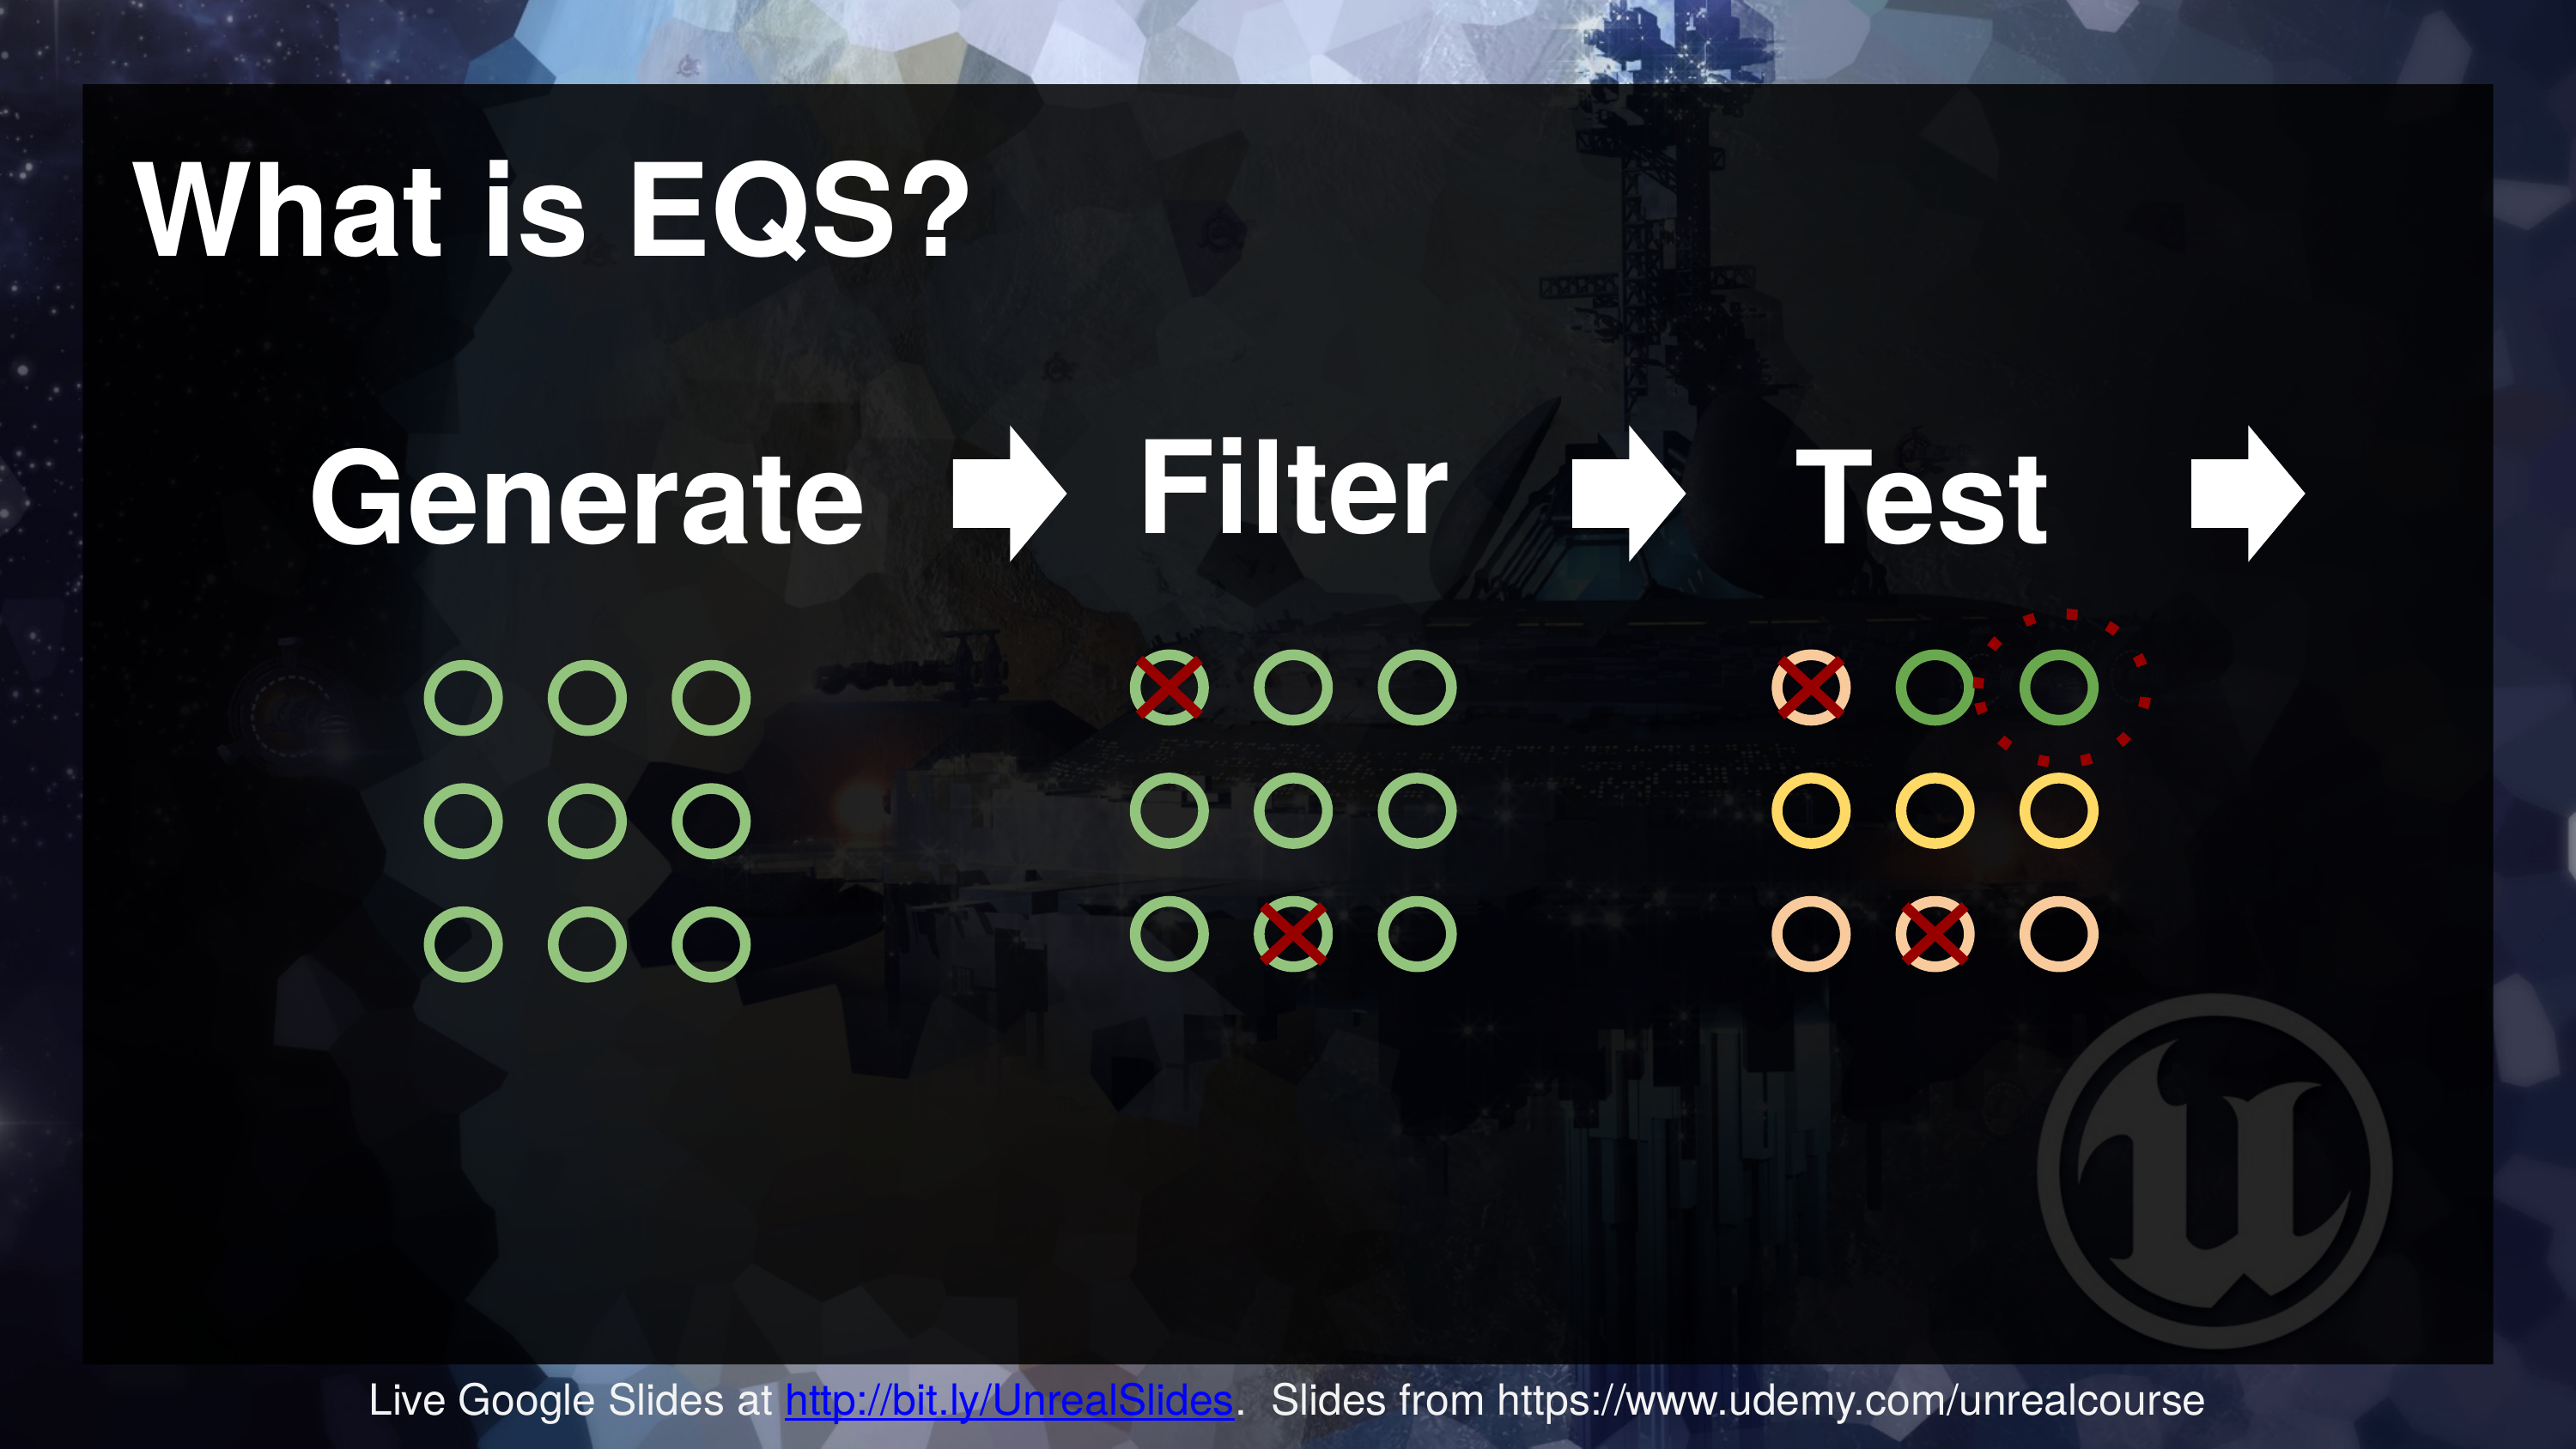

# What is EQS?

Filter

Generate

Test